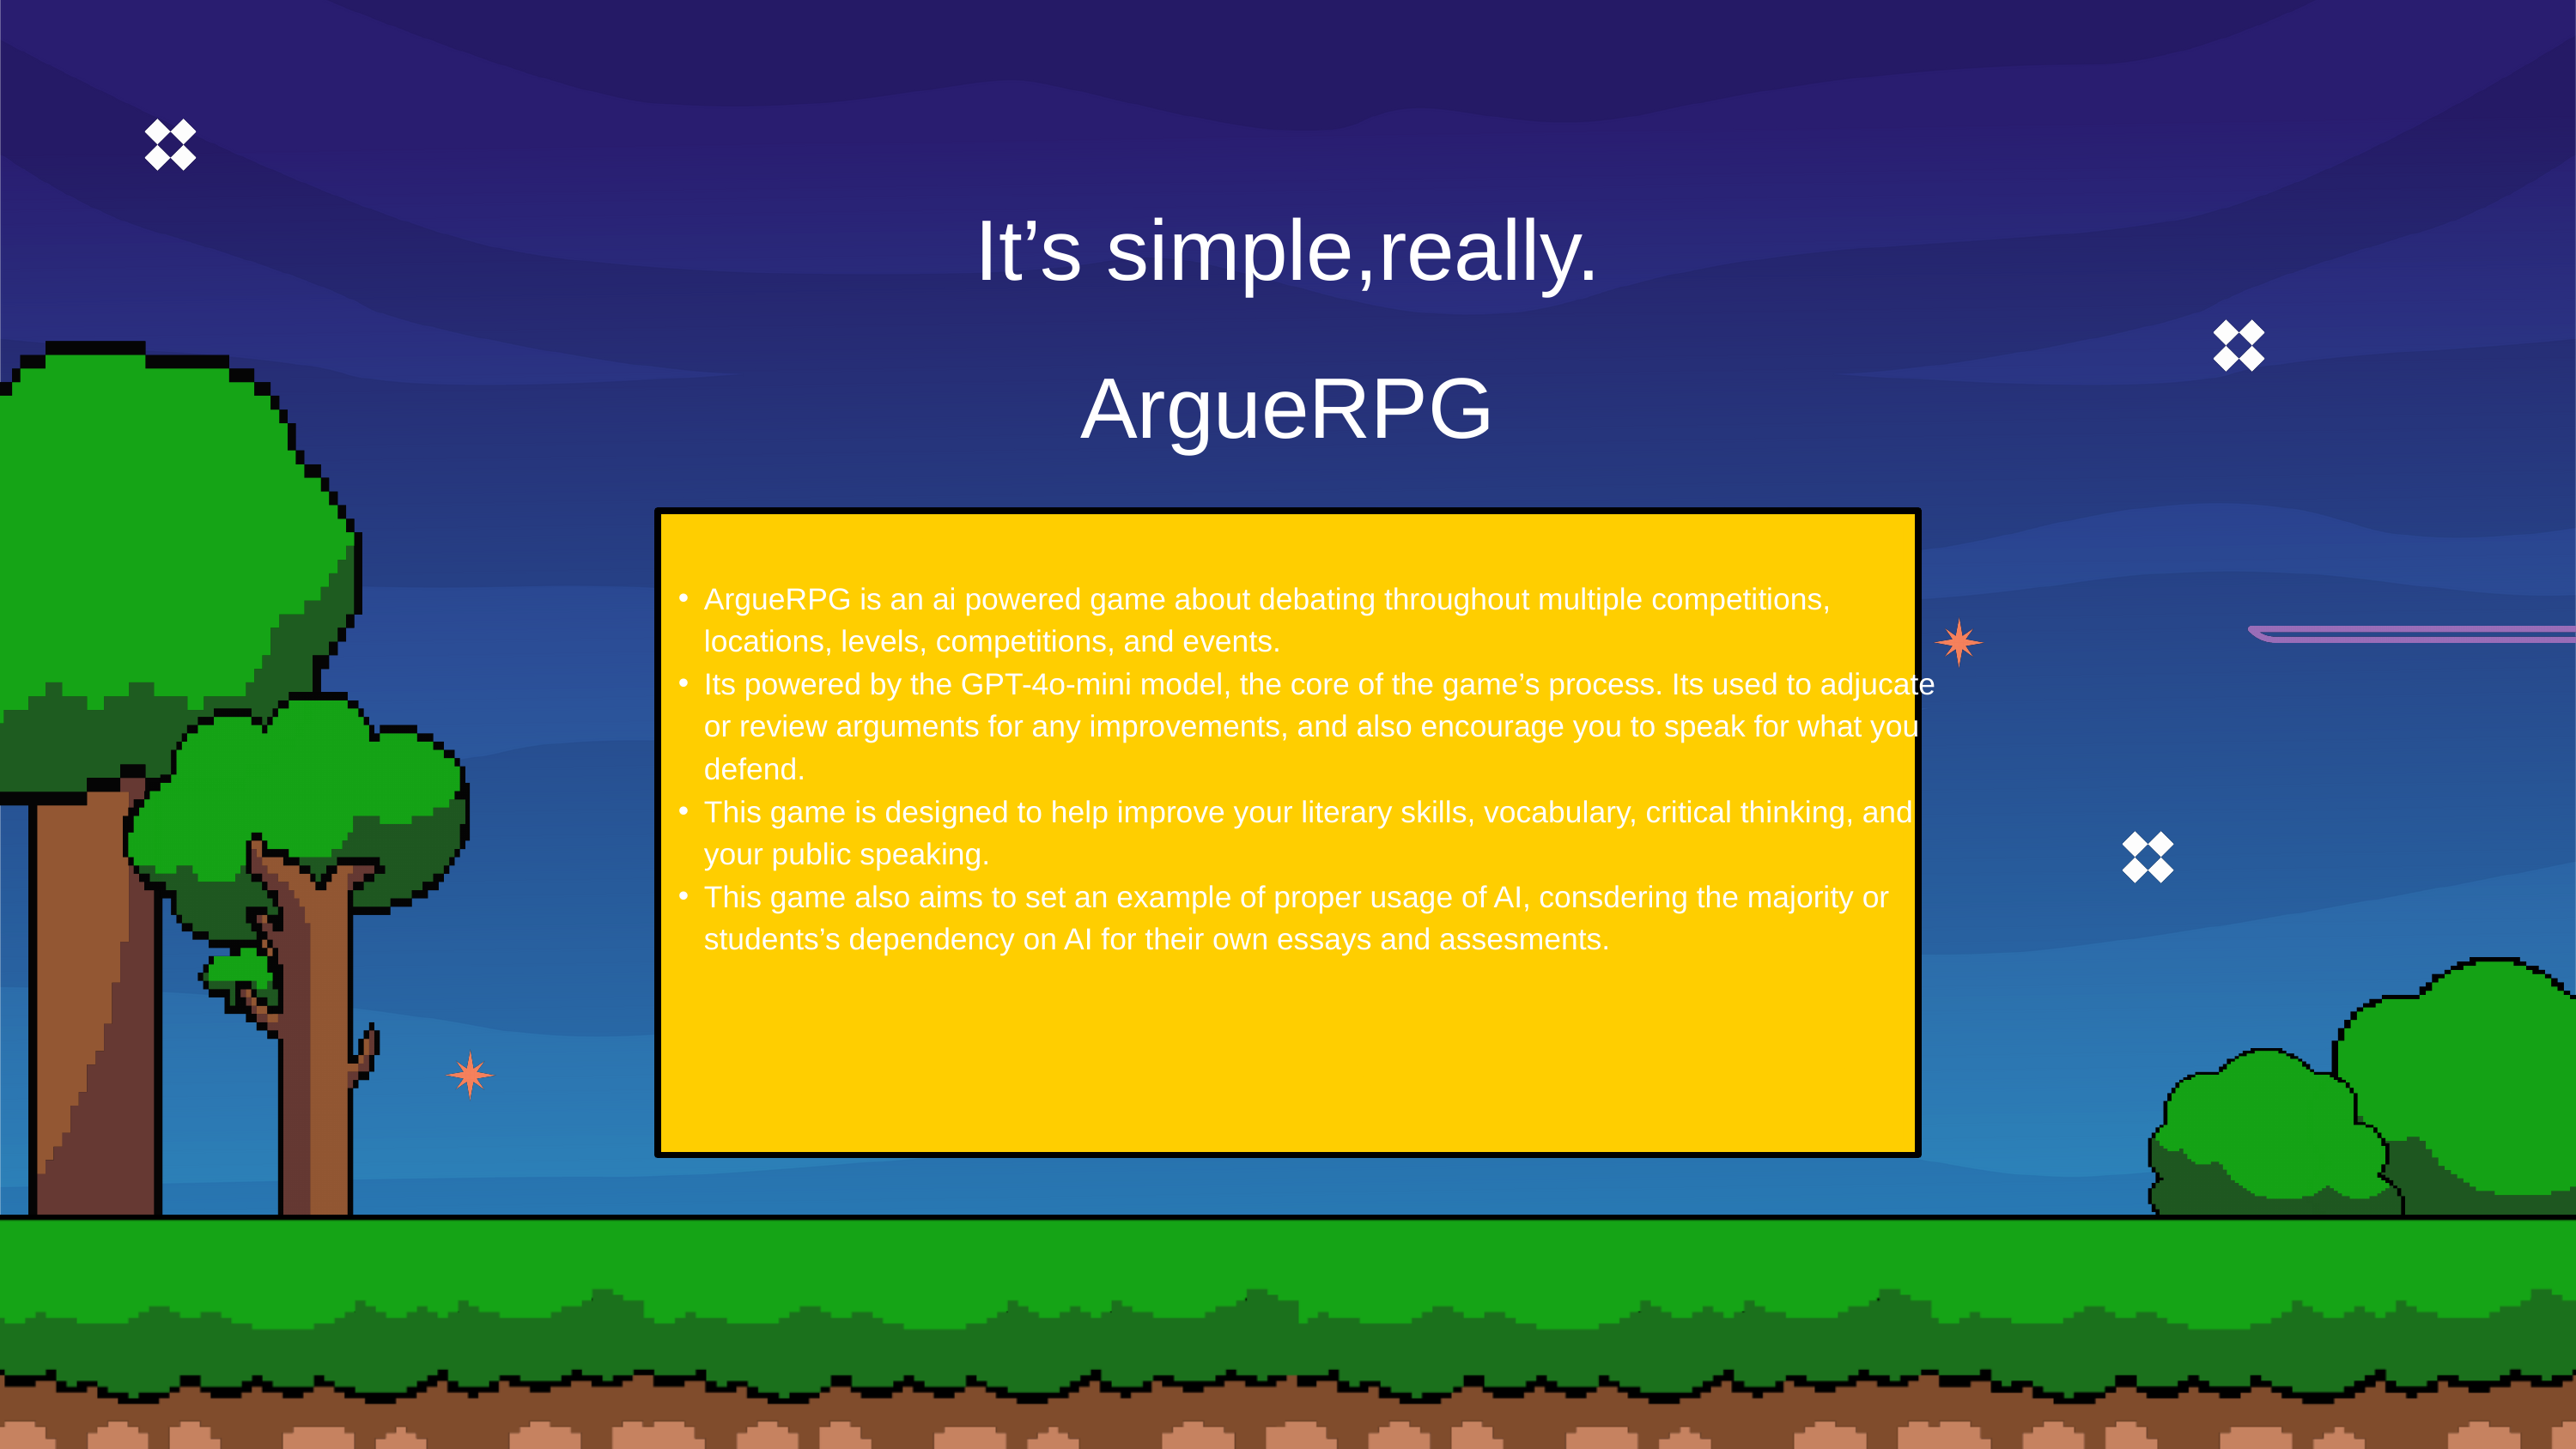

It’s simple,really.

ArgueRPG

ArgueRPG is an ai powered game about debating throughout multiple competitions, locations, levels, competitions, and events.
Its powered by the GPT-4o-mini model, the core of the game’s process. Its used to adjucate or review arguments for any improvements, and also encourage you to speak for what you defend.
This game is designed to help improve your literary skills, vocabulary, critical thinking, and your public speaking.
This game also aims to set an example of proper usage of AI, consdering the majority or students’s dependency on AI for their own essays and assesments.